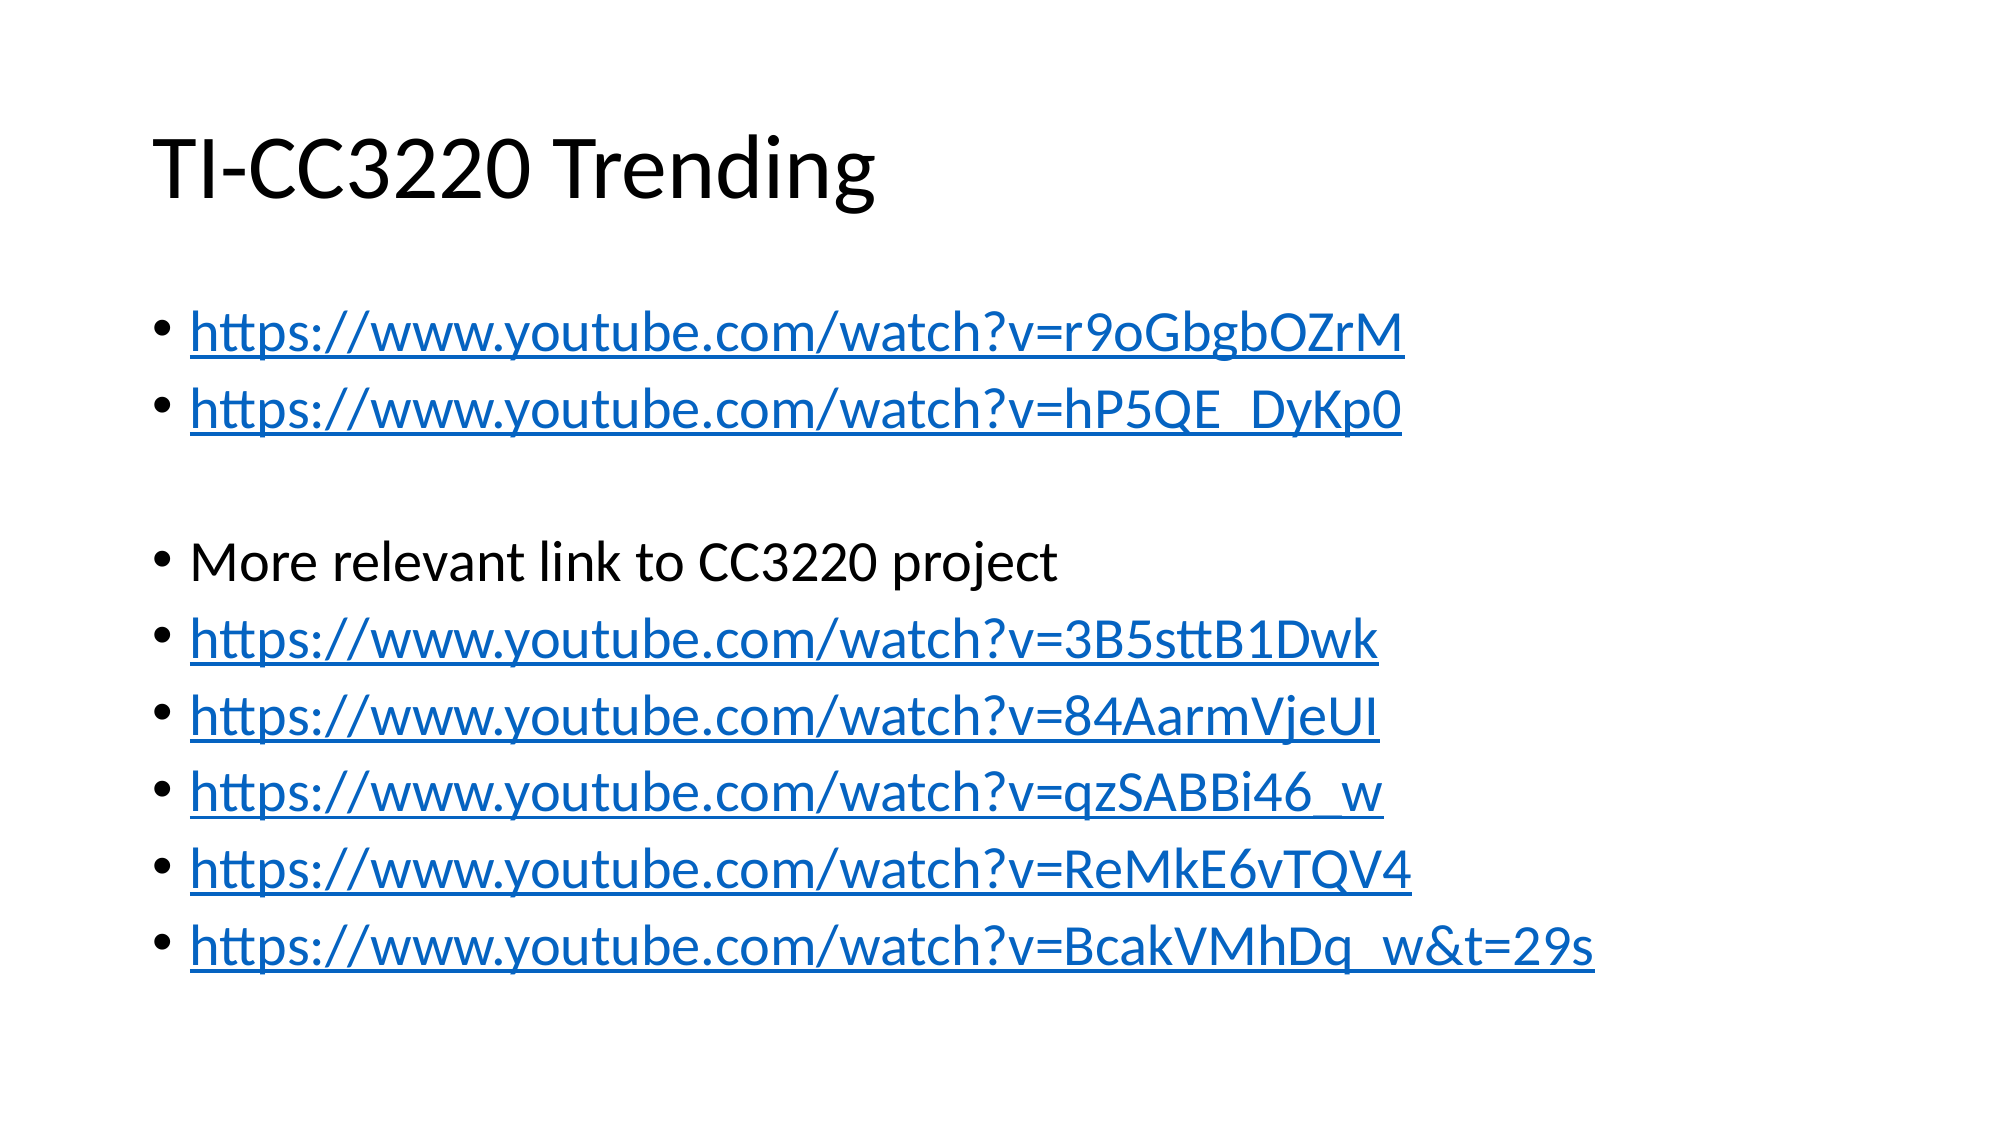

# TI-CC3220 Trending
https://www.youtube.com/watch?v=r9oGbgbOZrM
https://www.youtube.com/watch?v=hP5QE_DyKp0

More relevant link to CC3220 project
https://www.youtube.com/watch?v=3B5sttB1Dwk
https://www.youtube.com/watch?v=84AarmVjeUI
https://www.youtube.com/watch?v=qzSABBi46_w
https://www.youtube.com/watch?v=ReMkE6vTQV4
https://www.youtube.com/watch?v=BcakVMhDq_w&t=29s